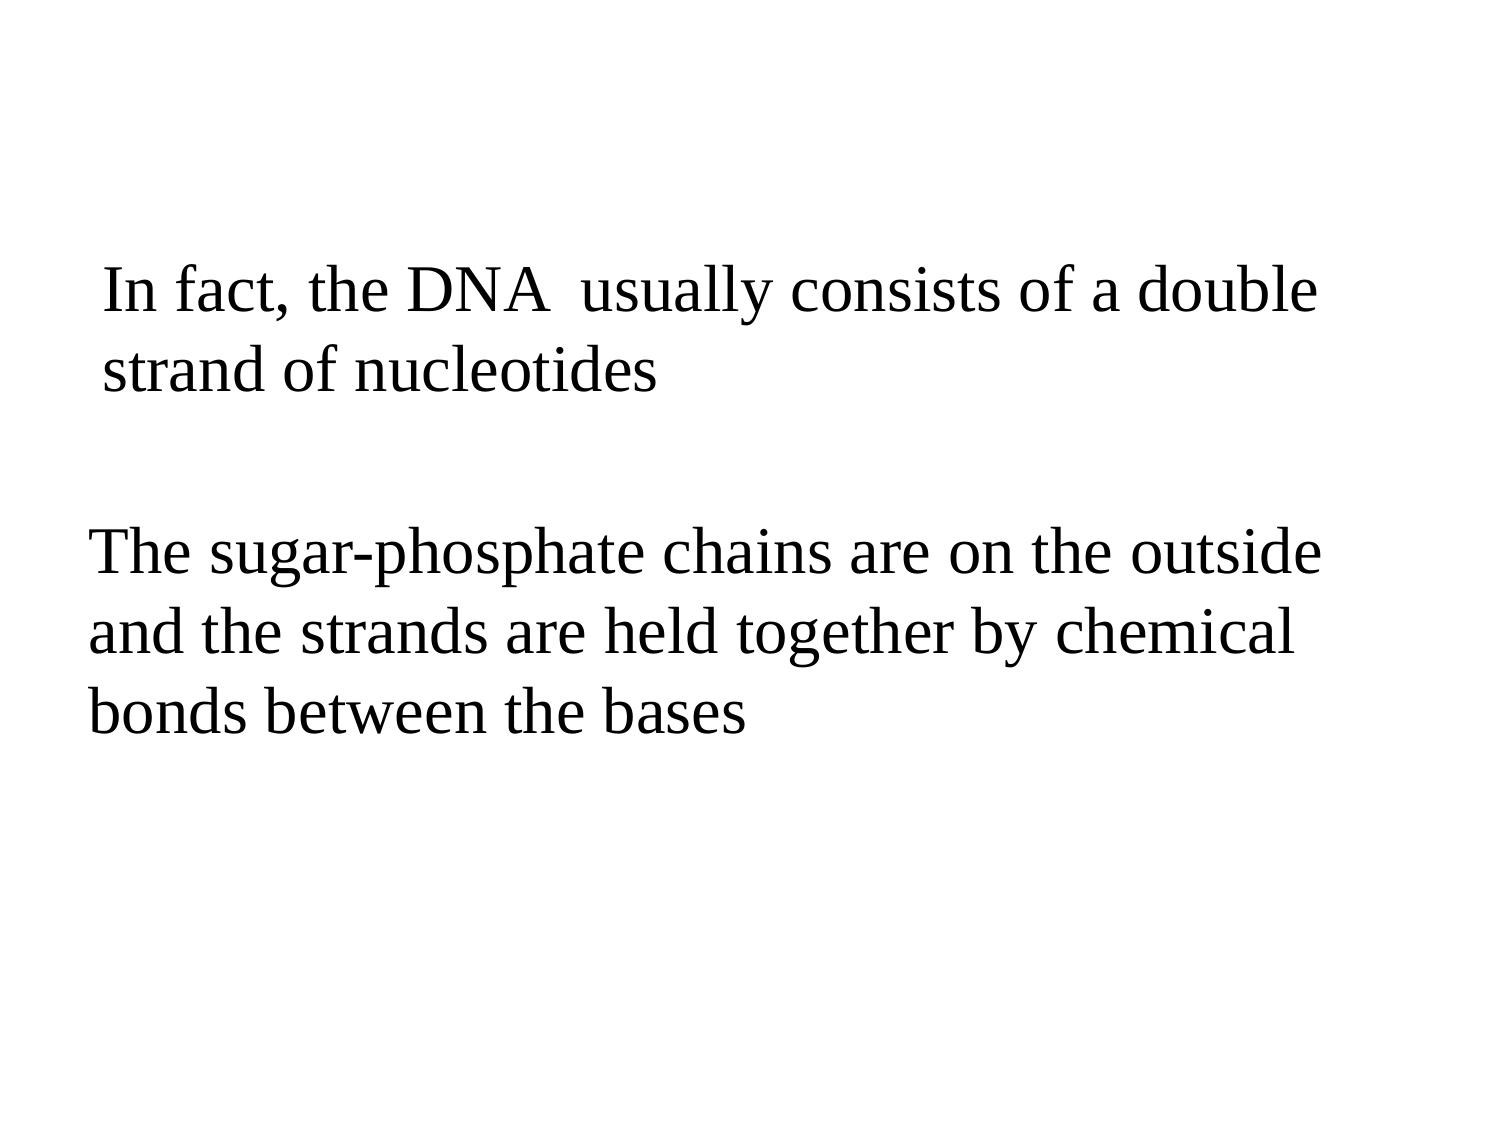

In fact, the DNA  usually consists of a double
strand of nucleotides
The sugar-phosphate chains are on the outside
and the strands are held together by chemical
bonds between the bases